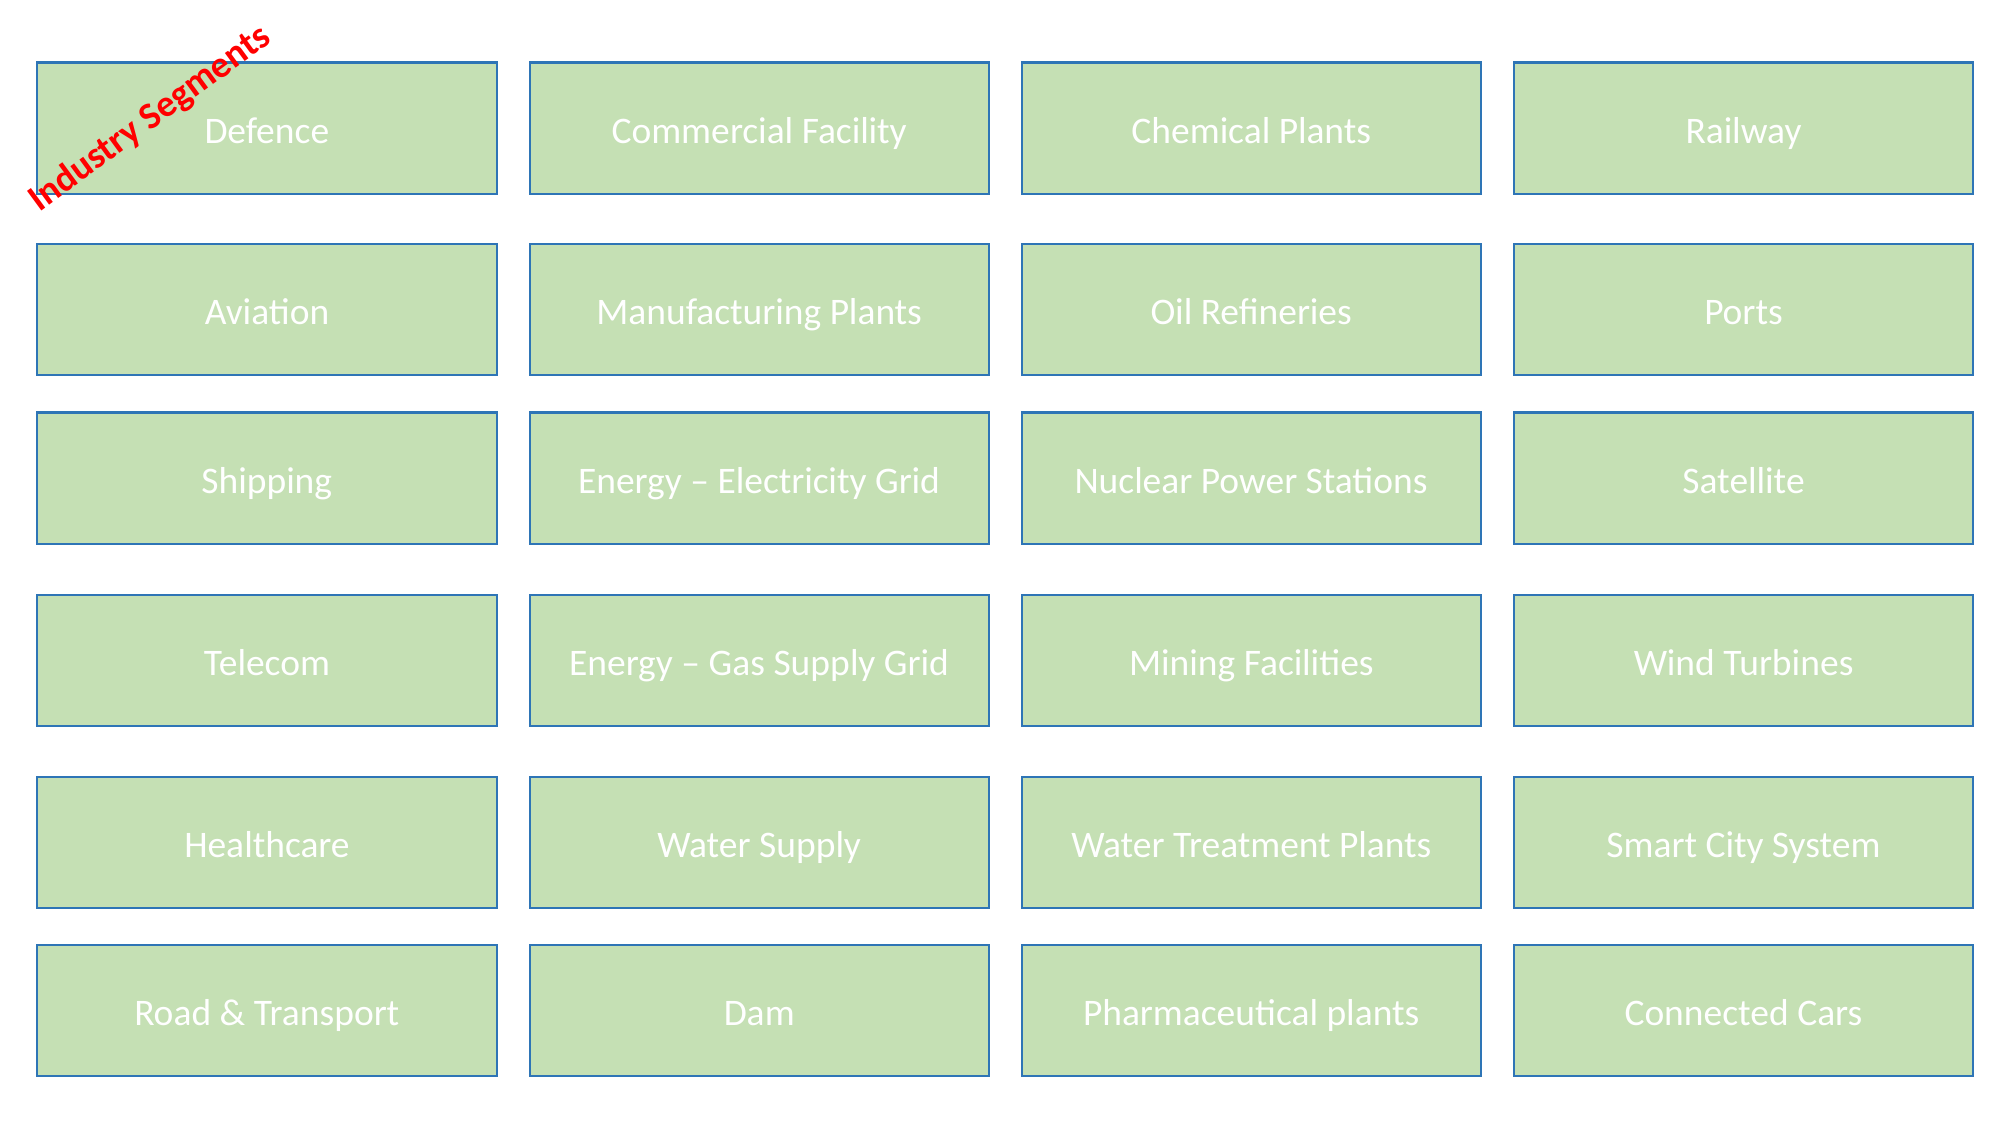

Defence
Commercial Facility
Chemical Plants
Railway
Industry Segments
Aviation
Manufacturing Plants
Oil Refineries
Ports
Shipping
Energy – Electricity Grid
Nuclear Power Stations
Satellite
Telecom
Energy – Gas Supply Grid
Mining Facilities
Wind Turbines
Healthcare
Water Supply
Water Treatment Plants
Smart City System
Road & Transport
Dam
Pharmaceutical plants
Connected Cars